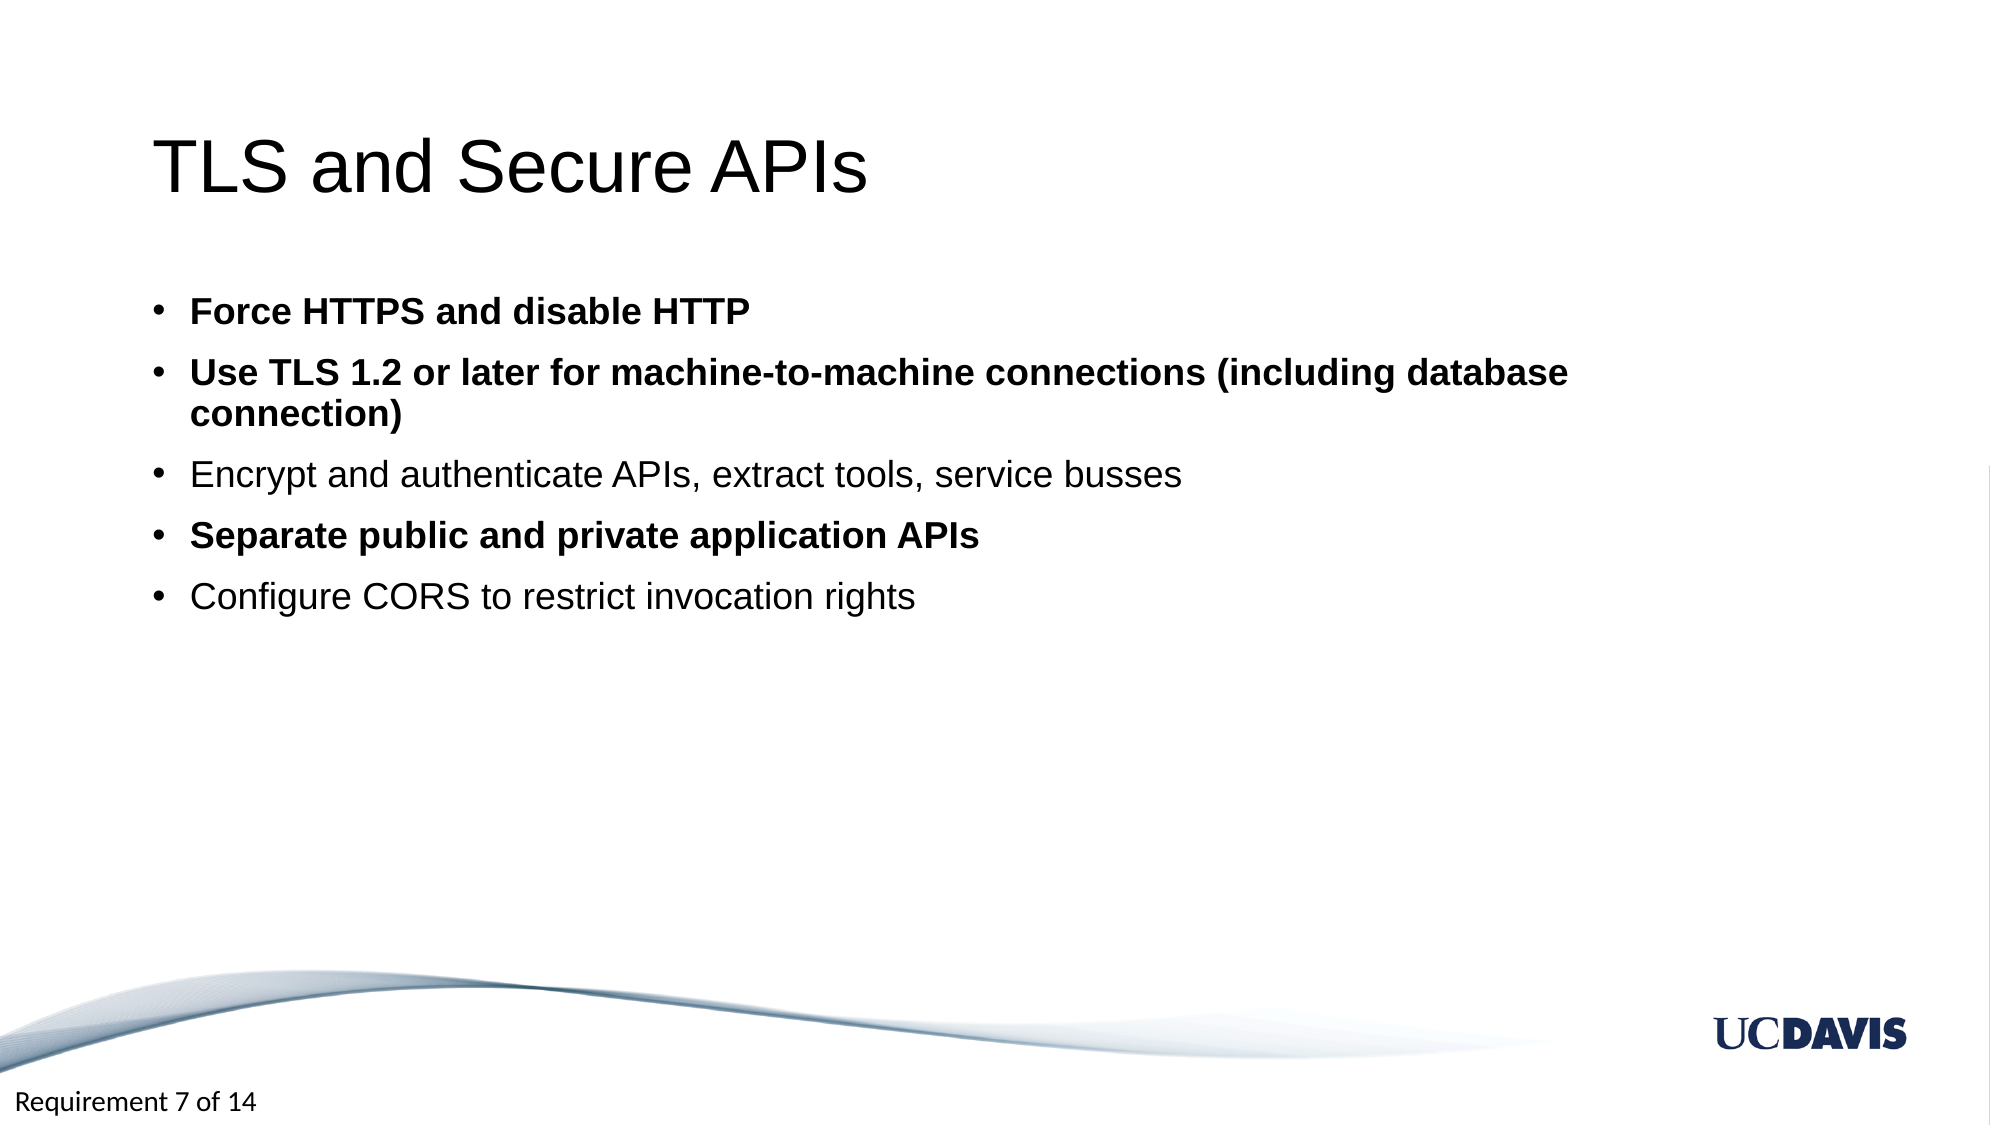

# TLS and Secure APIs
Force HTTPS and disable HTTP
Use TLS 1.2 or later for machine-to-machine connections (including database connection)
Encrypt and authenticate APIs, extract tools, service busses
Separate public and private application APIs
Configure CORS to restrict invocation rights
Requirement 7 of 14